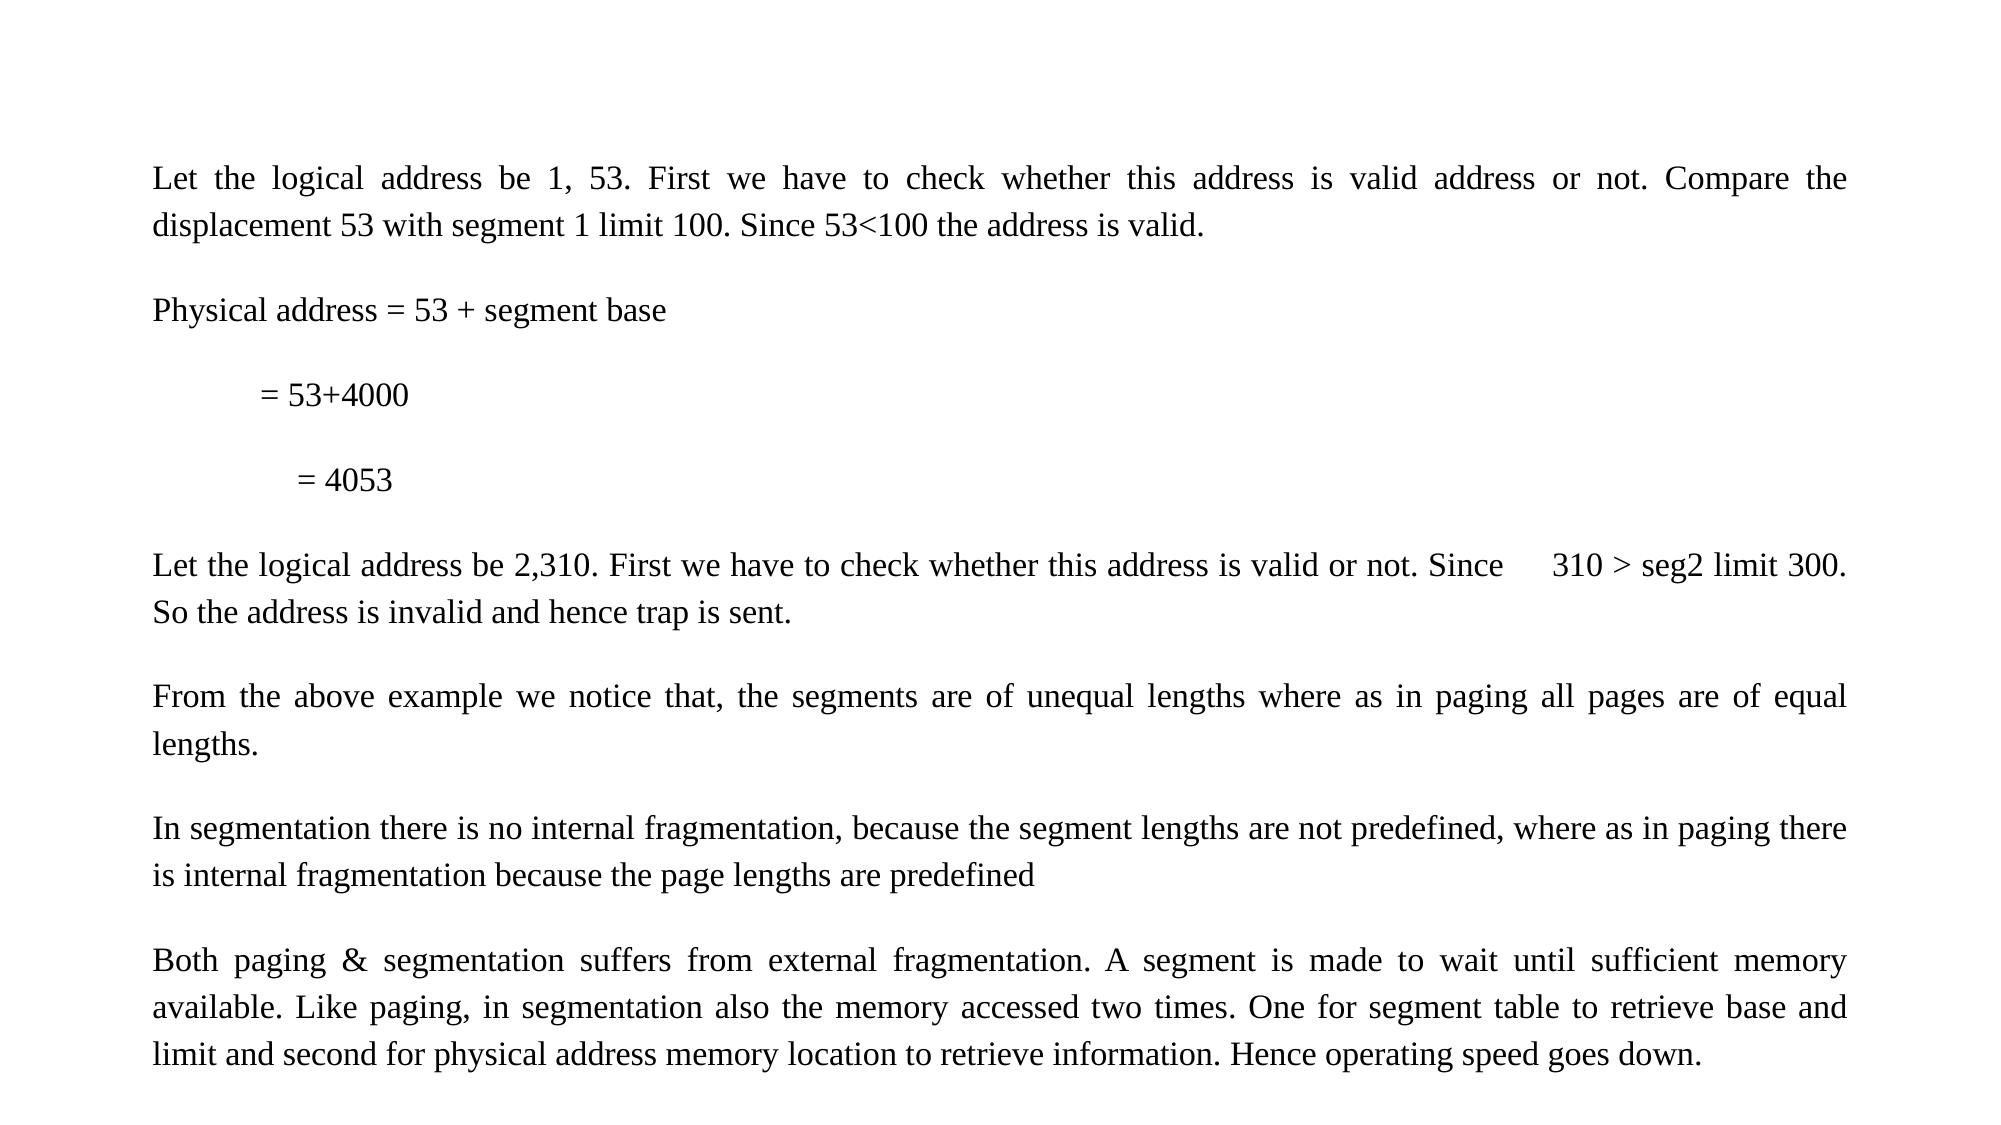

Let the logical address be 1, 53. First we have to check whether this address is valid address or not. Compare the displacement 53 with segment 1 limit 100. Since 53<100 the address is valid.
Physical address = 53 + segment base
    = 53+4000
    = 4053
Let the logical address be 2,310. First we have to check whether this address is valid or not. Since     310 > seg2 limit 300. So the address is invalid and hence trap is sent.
From the above example we notice that, the segments are of unequal lengths where as in paging all pages are of equal lengths.
In segmentation there is no internal fragmentation, because the segment lengths are not predefined, where as in paging there is internal fragmentation because the page lengths are predefined
Both paging & segmentation suffers from external fragmentation. A segment is made to wait until sufficient memory available. Like paging, in segmentation also the memory accessed two times. One for segment table to retrieve base and limit and second for physical address memory location to retrieve information. Hence operating speed goes down.